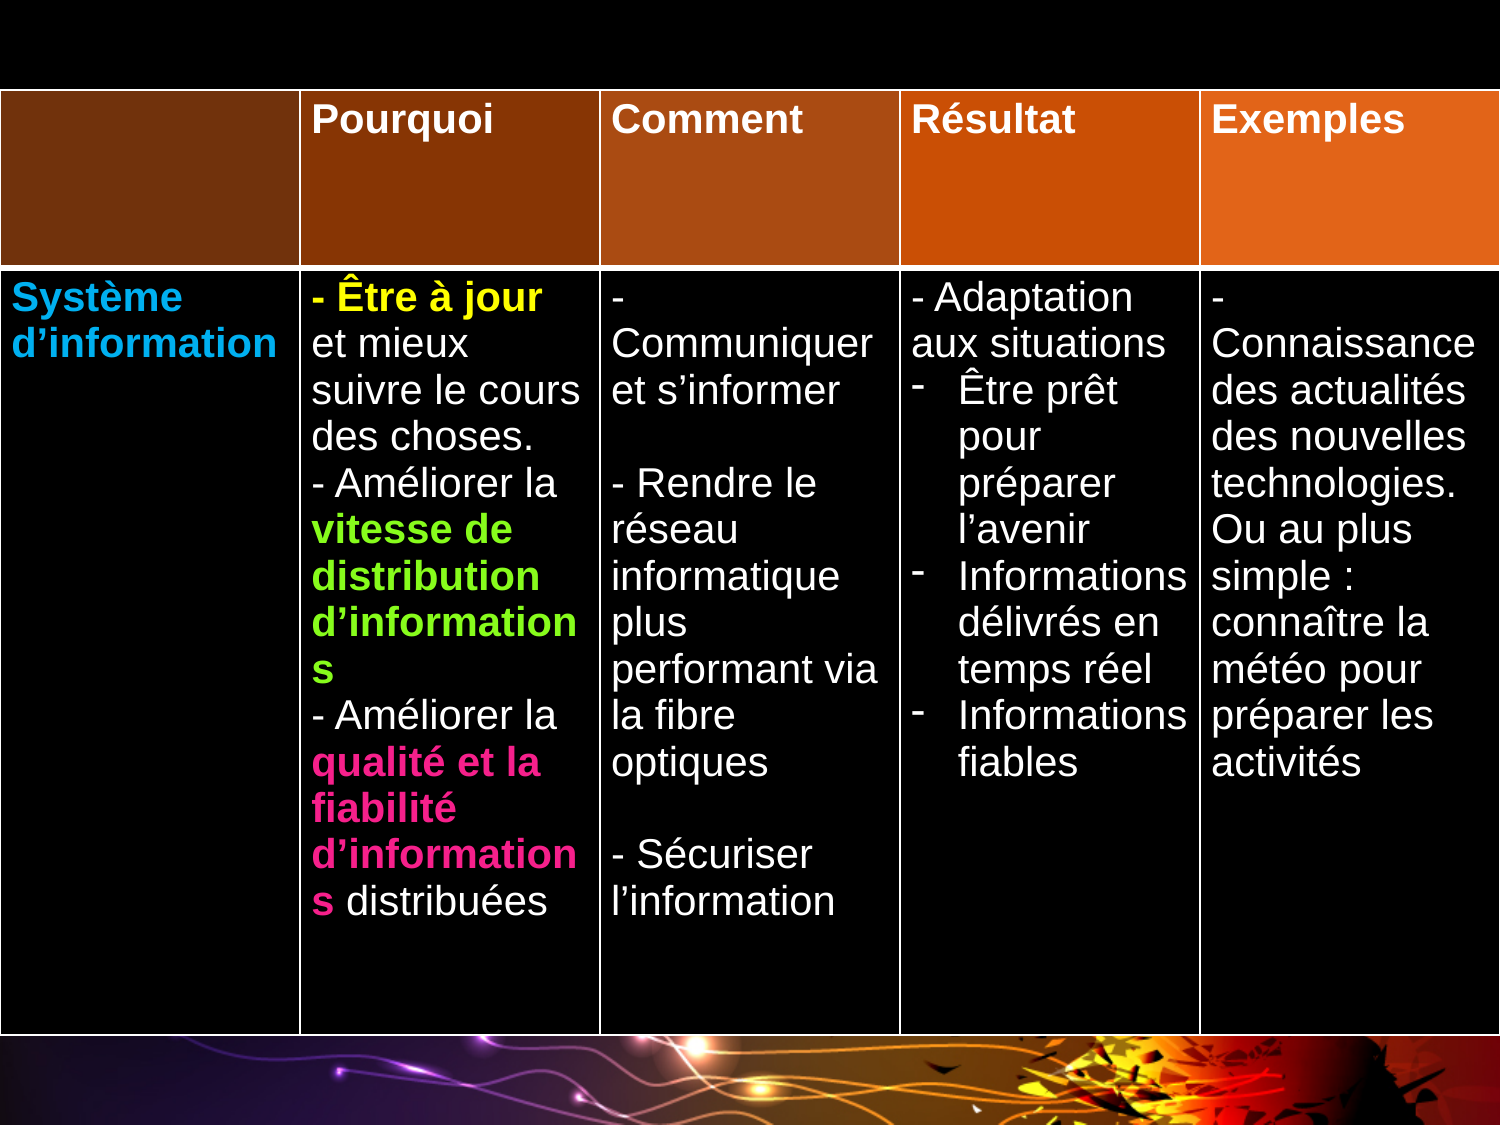

|  | Pourquoi | Comment | Résultat | Exemples |
| --- | --- | --- | --- | --- |
| Système d’information | - Être à jour et mieux suivre le cours des choses. - Améliorer la vitesse de distribution d’informations - Améliorer la qualité et la fiabilité d’informations distribuées | - Communiquer et s’informer - Rendre le réseau informatique plus performant via la fibre optiques - Sécuriser l’information | - Adaptation aux situations Être prêt pour préparer l’avenir Informations délivrés en temps réel Informations fiables | - Connaissance des actualités des nouvelles technologies. Ou au plus simple : connaître la météo pour préparer les activités |